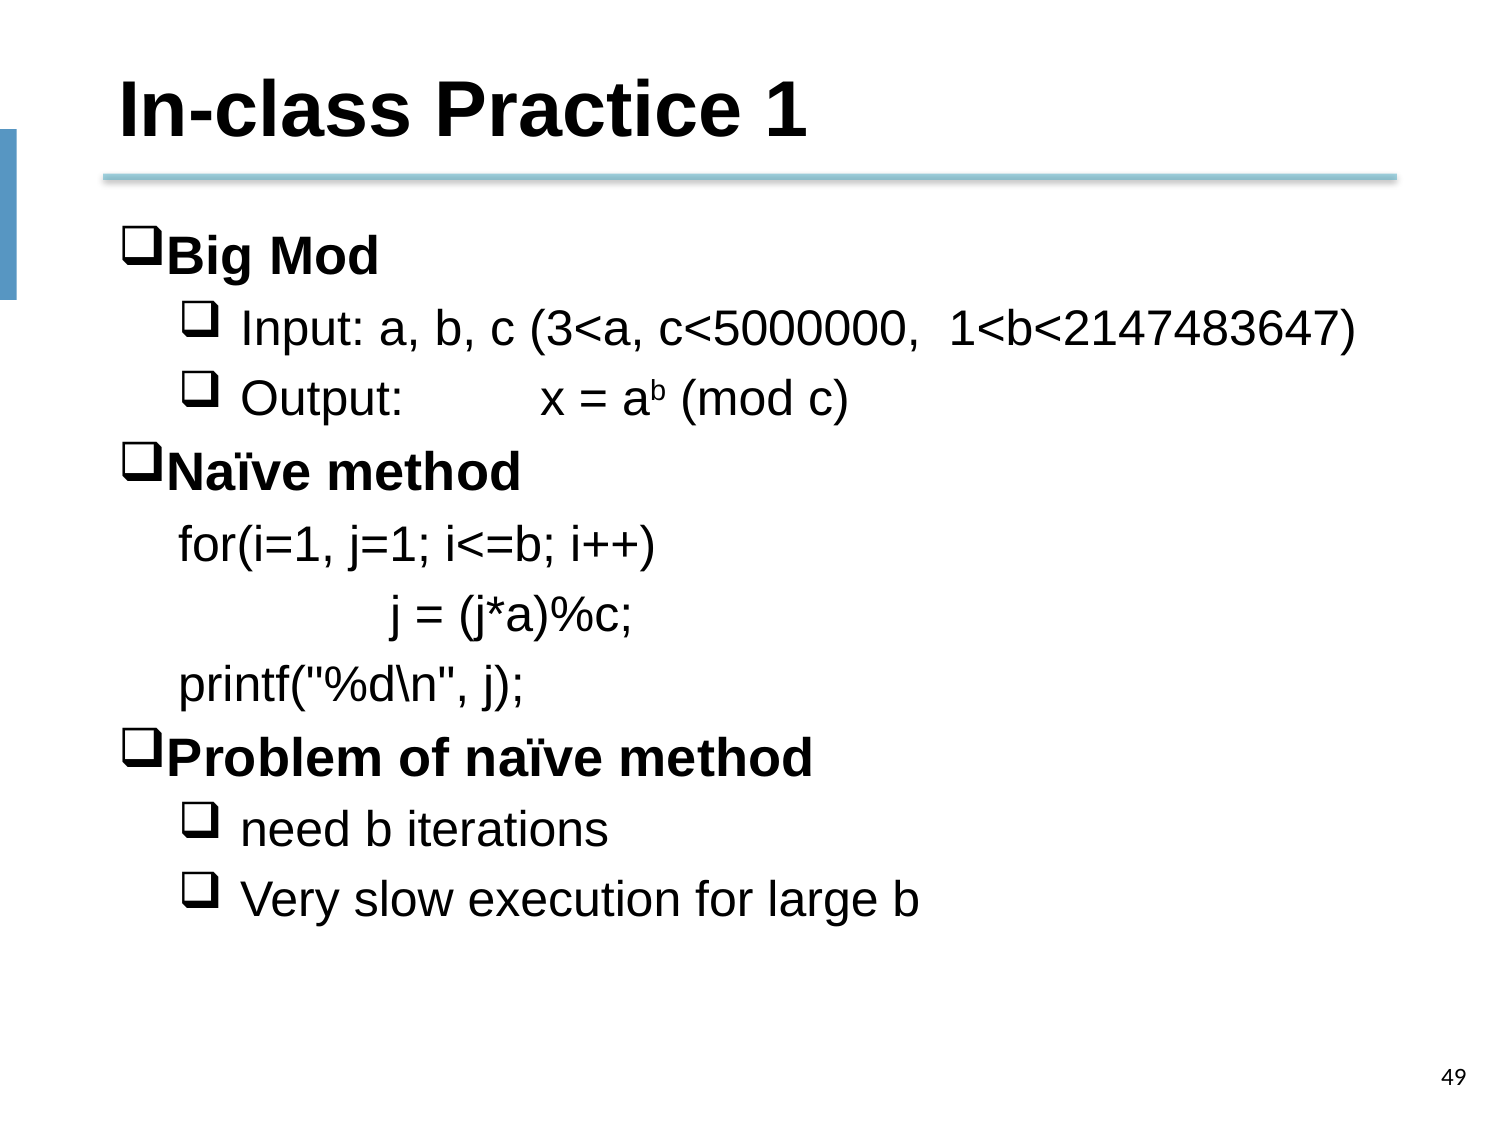

# In-class Practice 1
Big Mod
Input: a, b, c (3<a, c<5000000,  1<b<2147483647)
Output:	x = ab (mod c)
Naïve method
for(i=1, j=1; i<=b; i++)
		j = (j*a)%c;
printf("%d\n", j);
Problem of naïve method
need b iterations
Very slow execution for large b
49